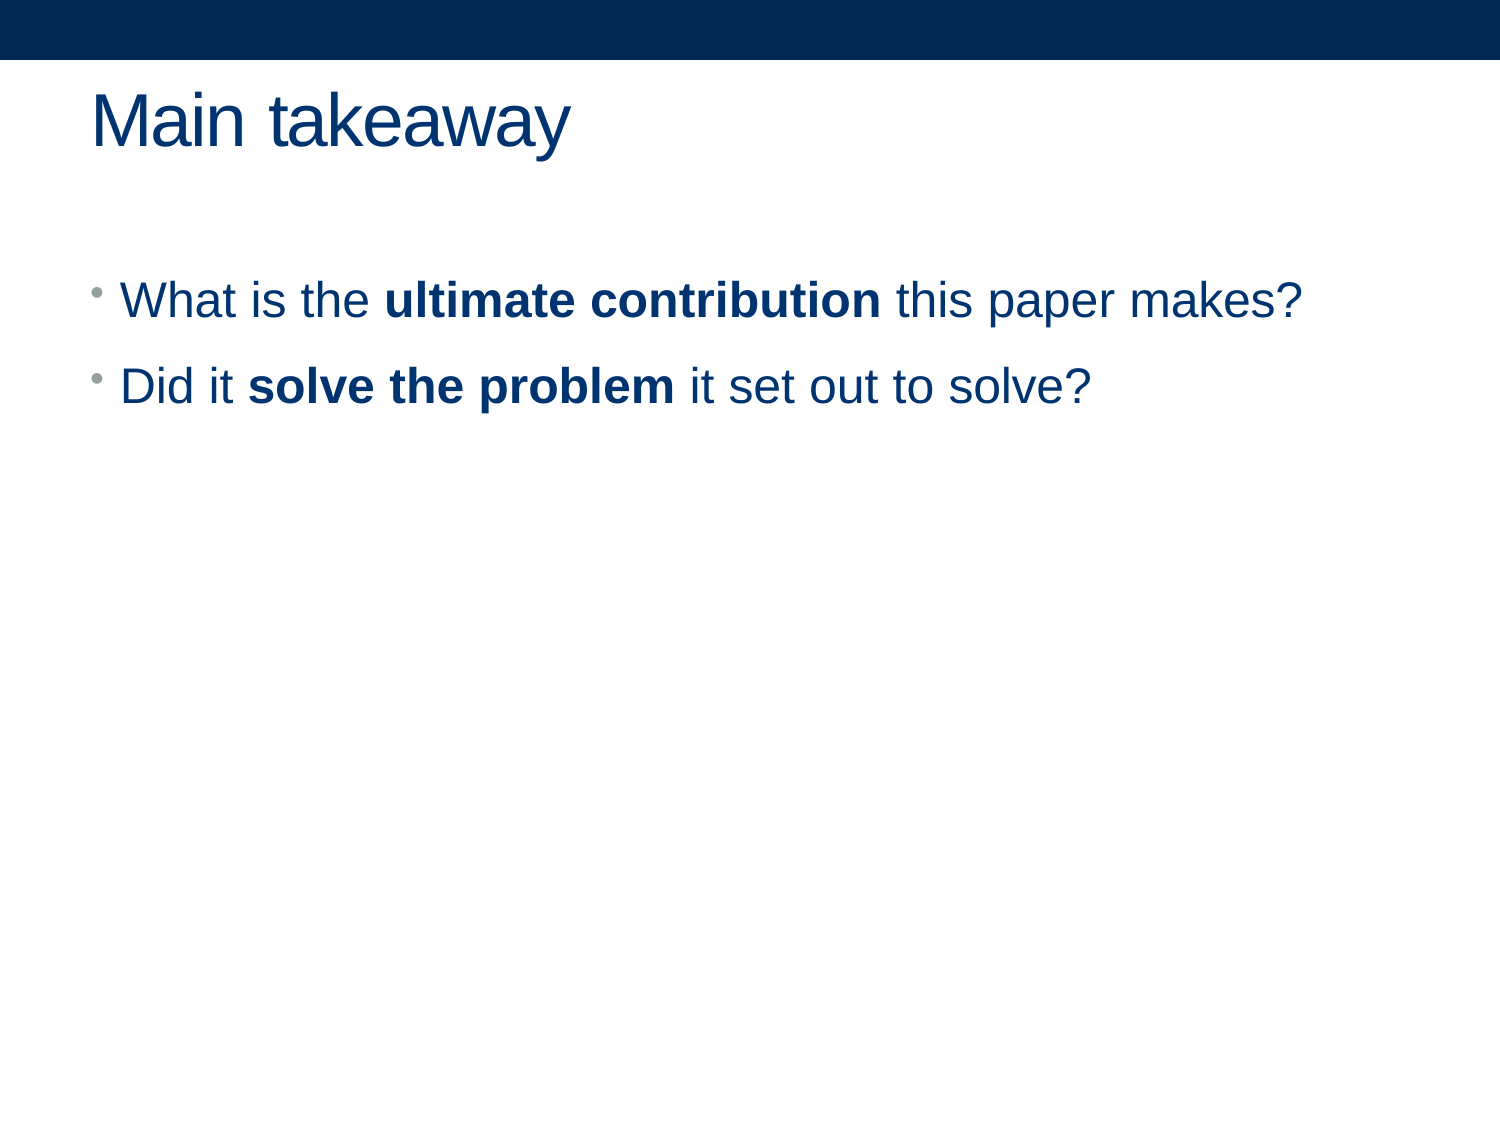

# Main takeaway
What is the ultimate contribution this paper makes?
Did it solve the problem it set out to solve?